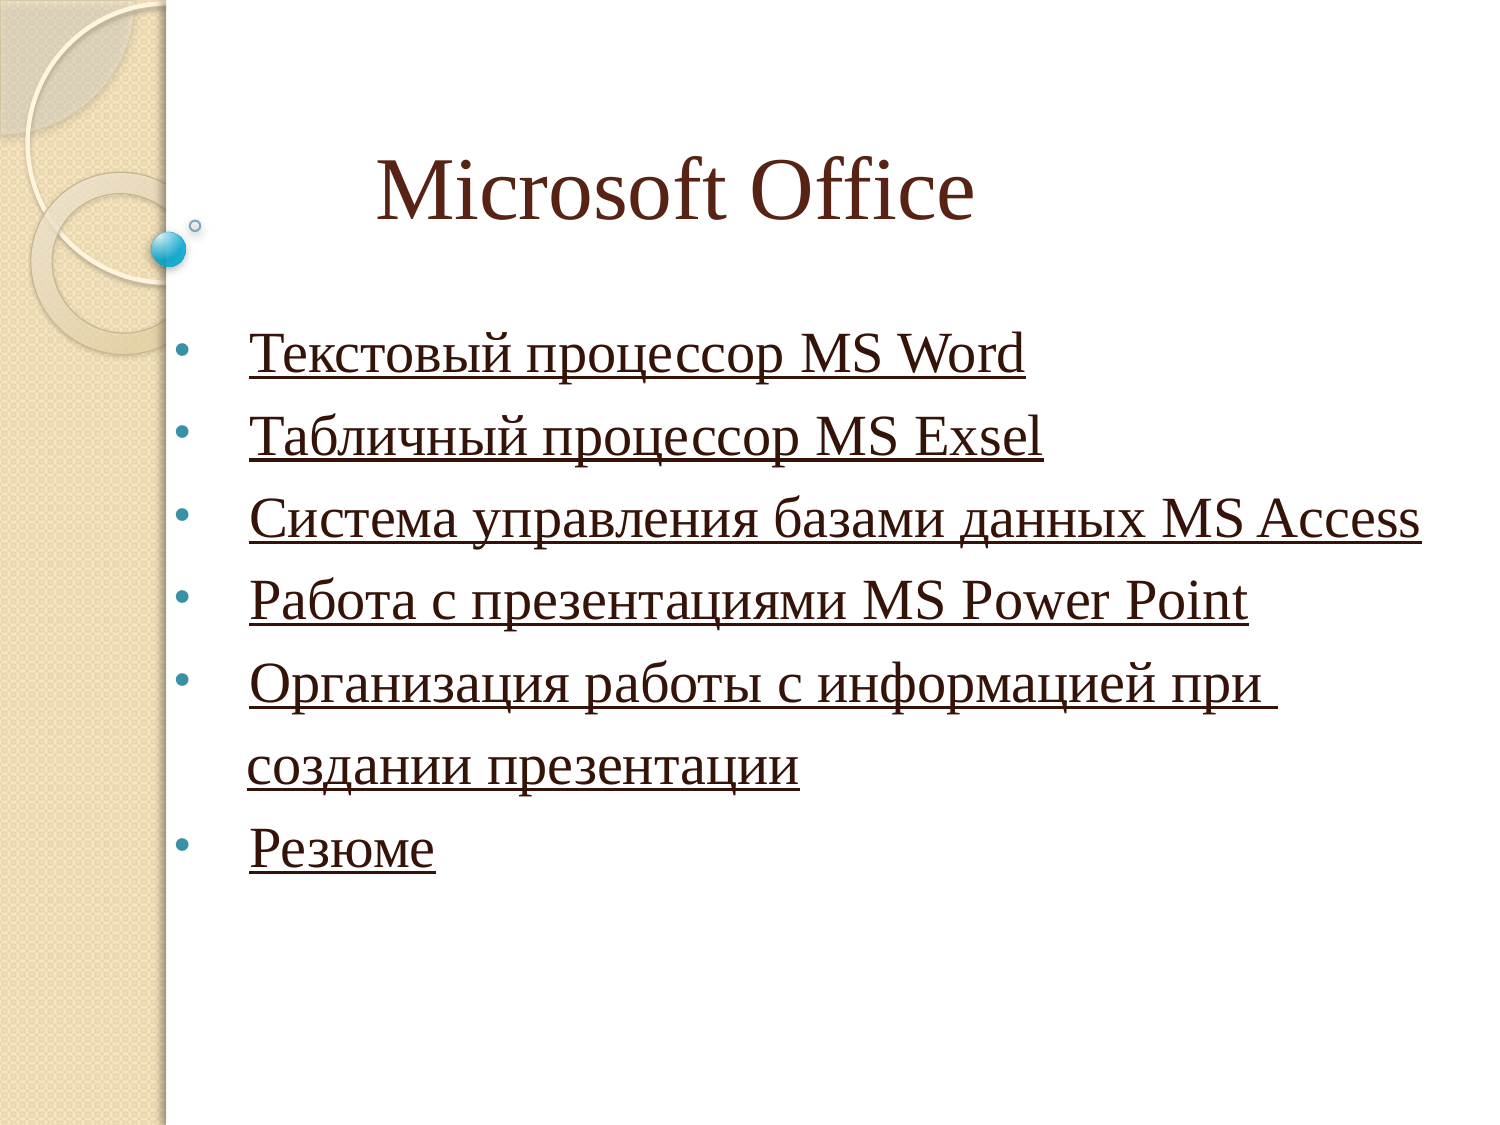

# Microsoft Office
Текстовый процессор MS Word
Табличный процессор MS Exsel
Система управления базами данных MS Access
Работа с презентациями MS Power Point
Организация работы с информацией при
     создании презентации
Резюме